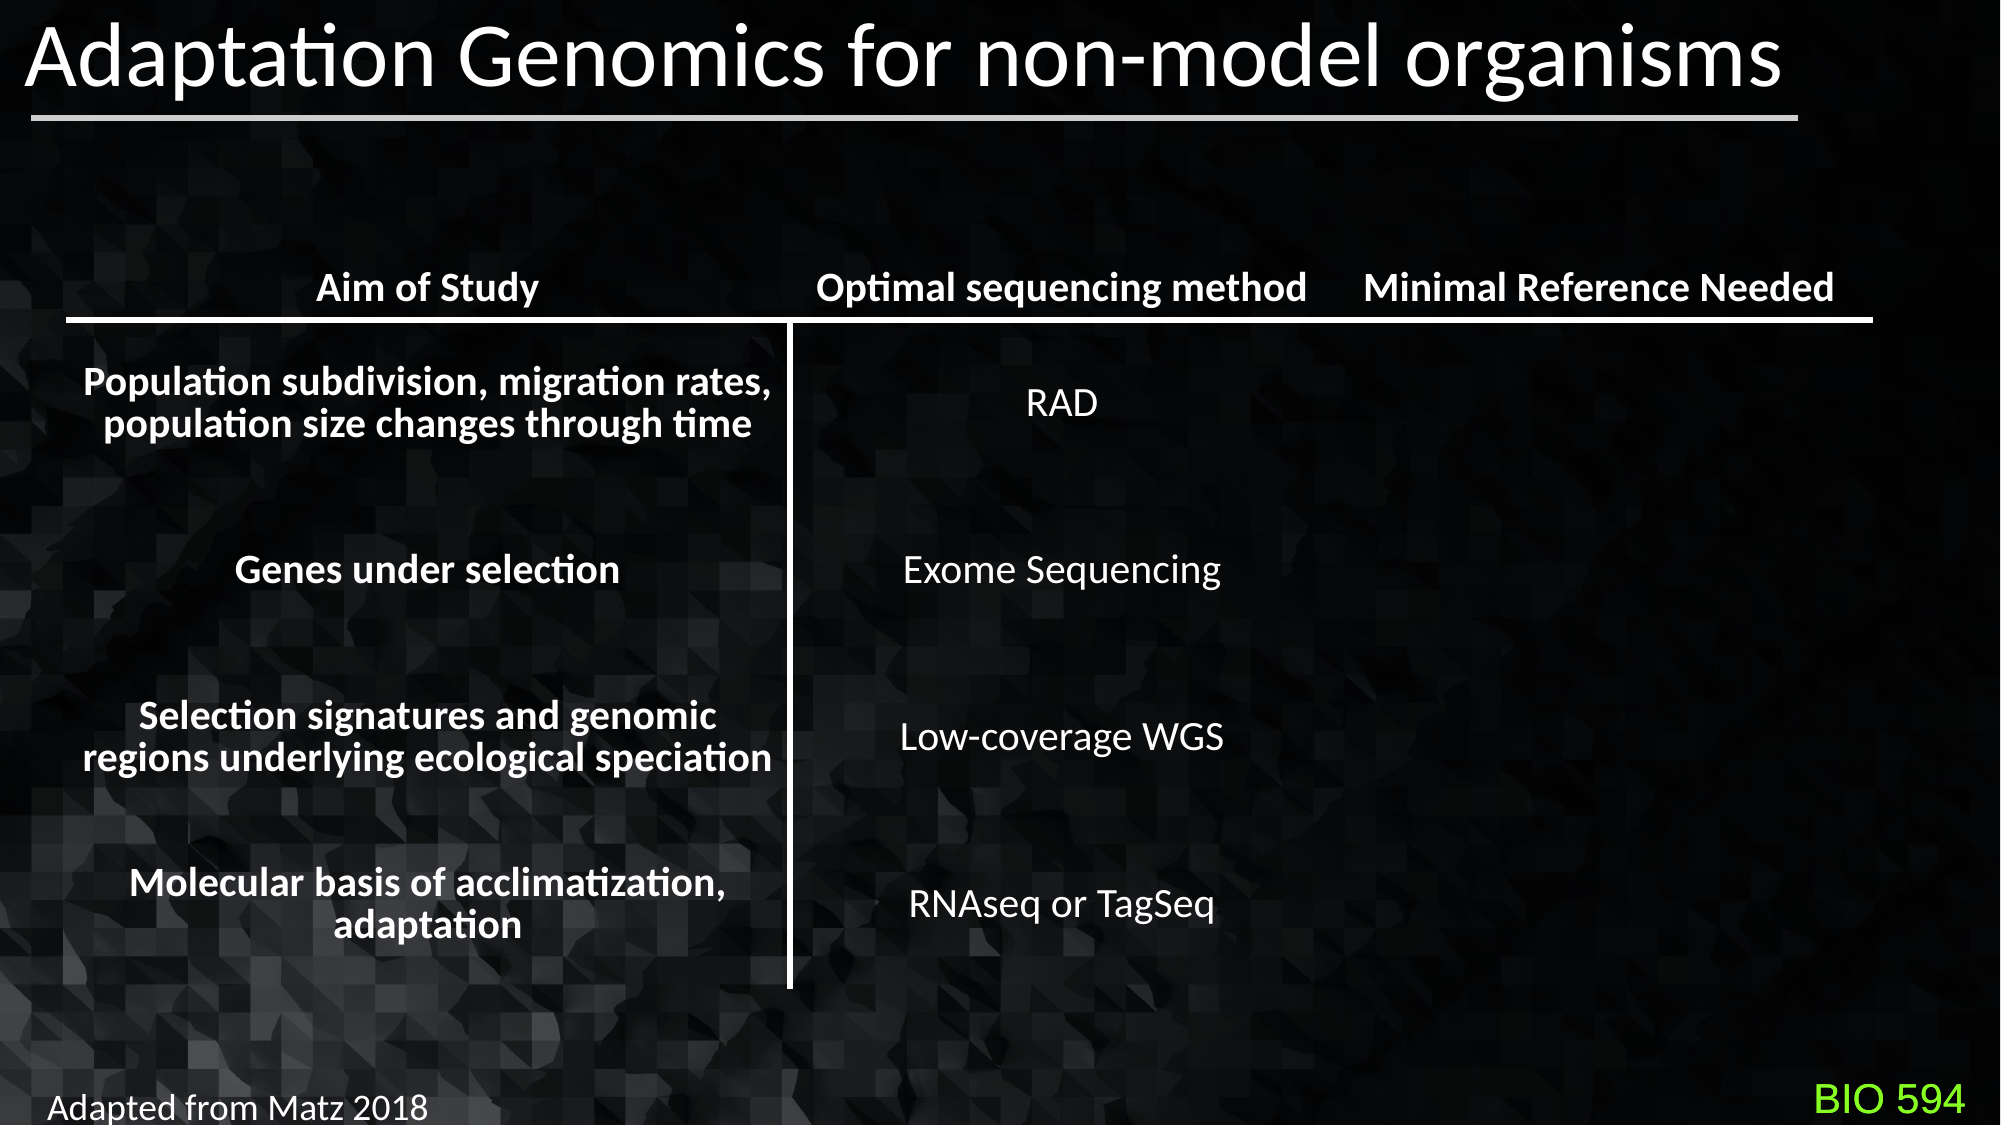

# Adaptation Genomics for non-model organisms
| Aim of Study | Optimal sequencing method | Minimal Reference Needed |
| --- | --- | --- |
| Population subdivision, migration rates, population size changes through time | RAD |  |
| Genes under selection | Exome Sequencing |  |
| Selection signatures and genomic regions underlying ecological speciation | Low-coverage WGS |  |
| Molecular basis of acclimatization, adaptation | RNAseq or TagSeq |  |
BIO 594
Adapted from Matz 2018